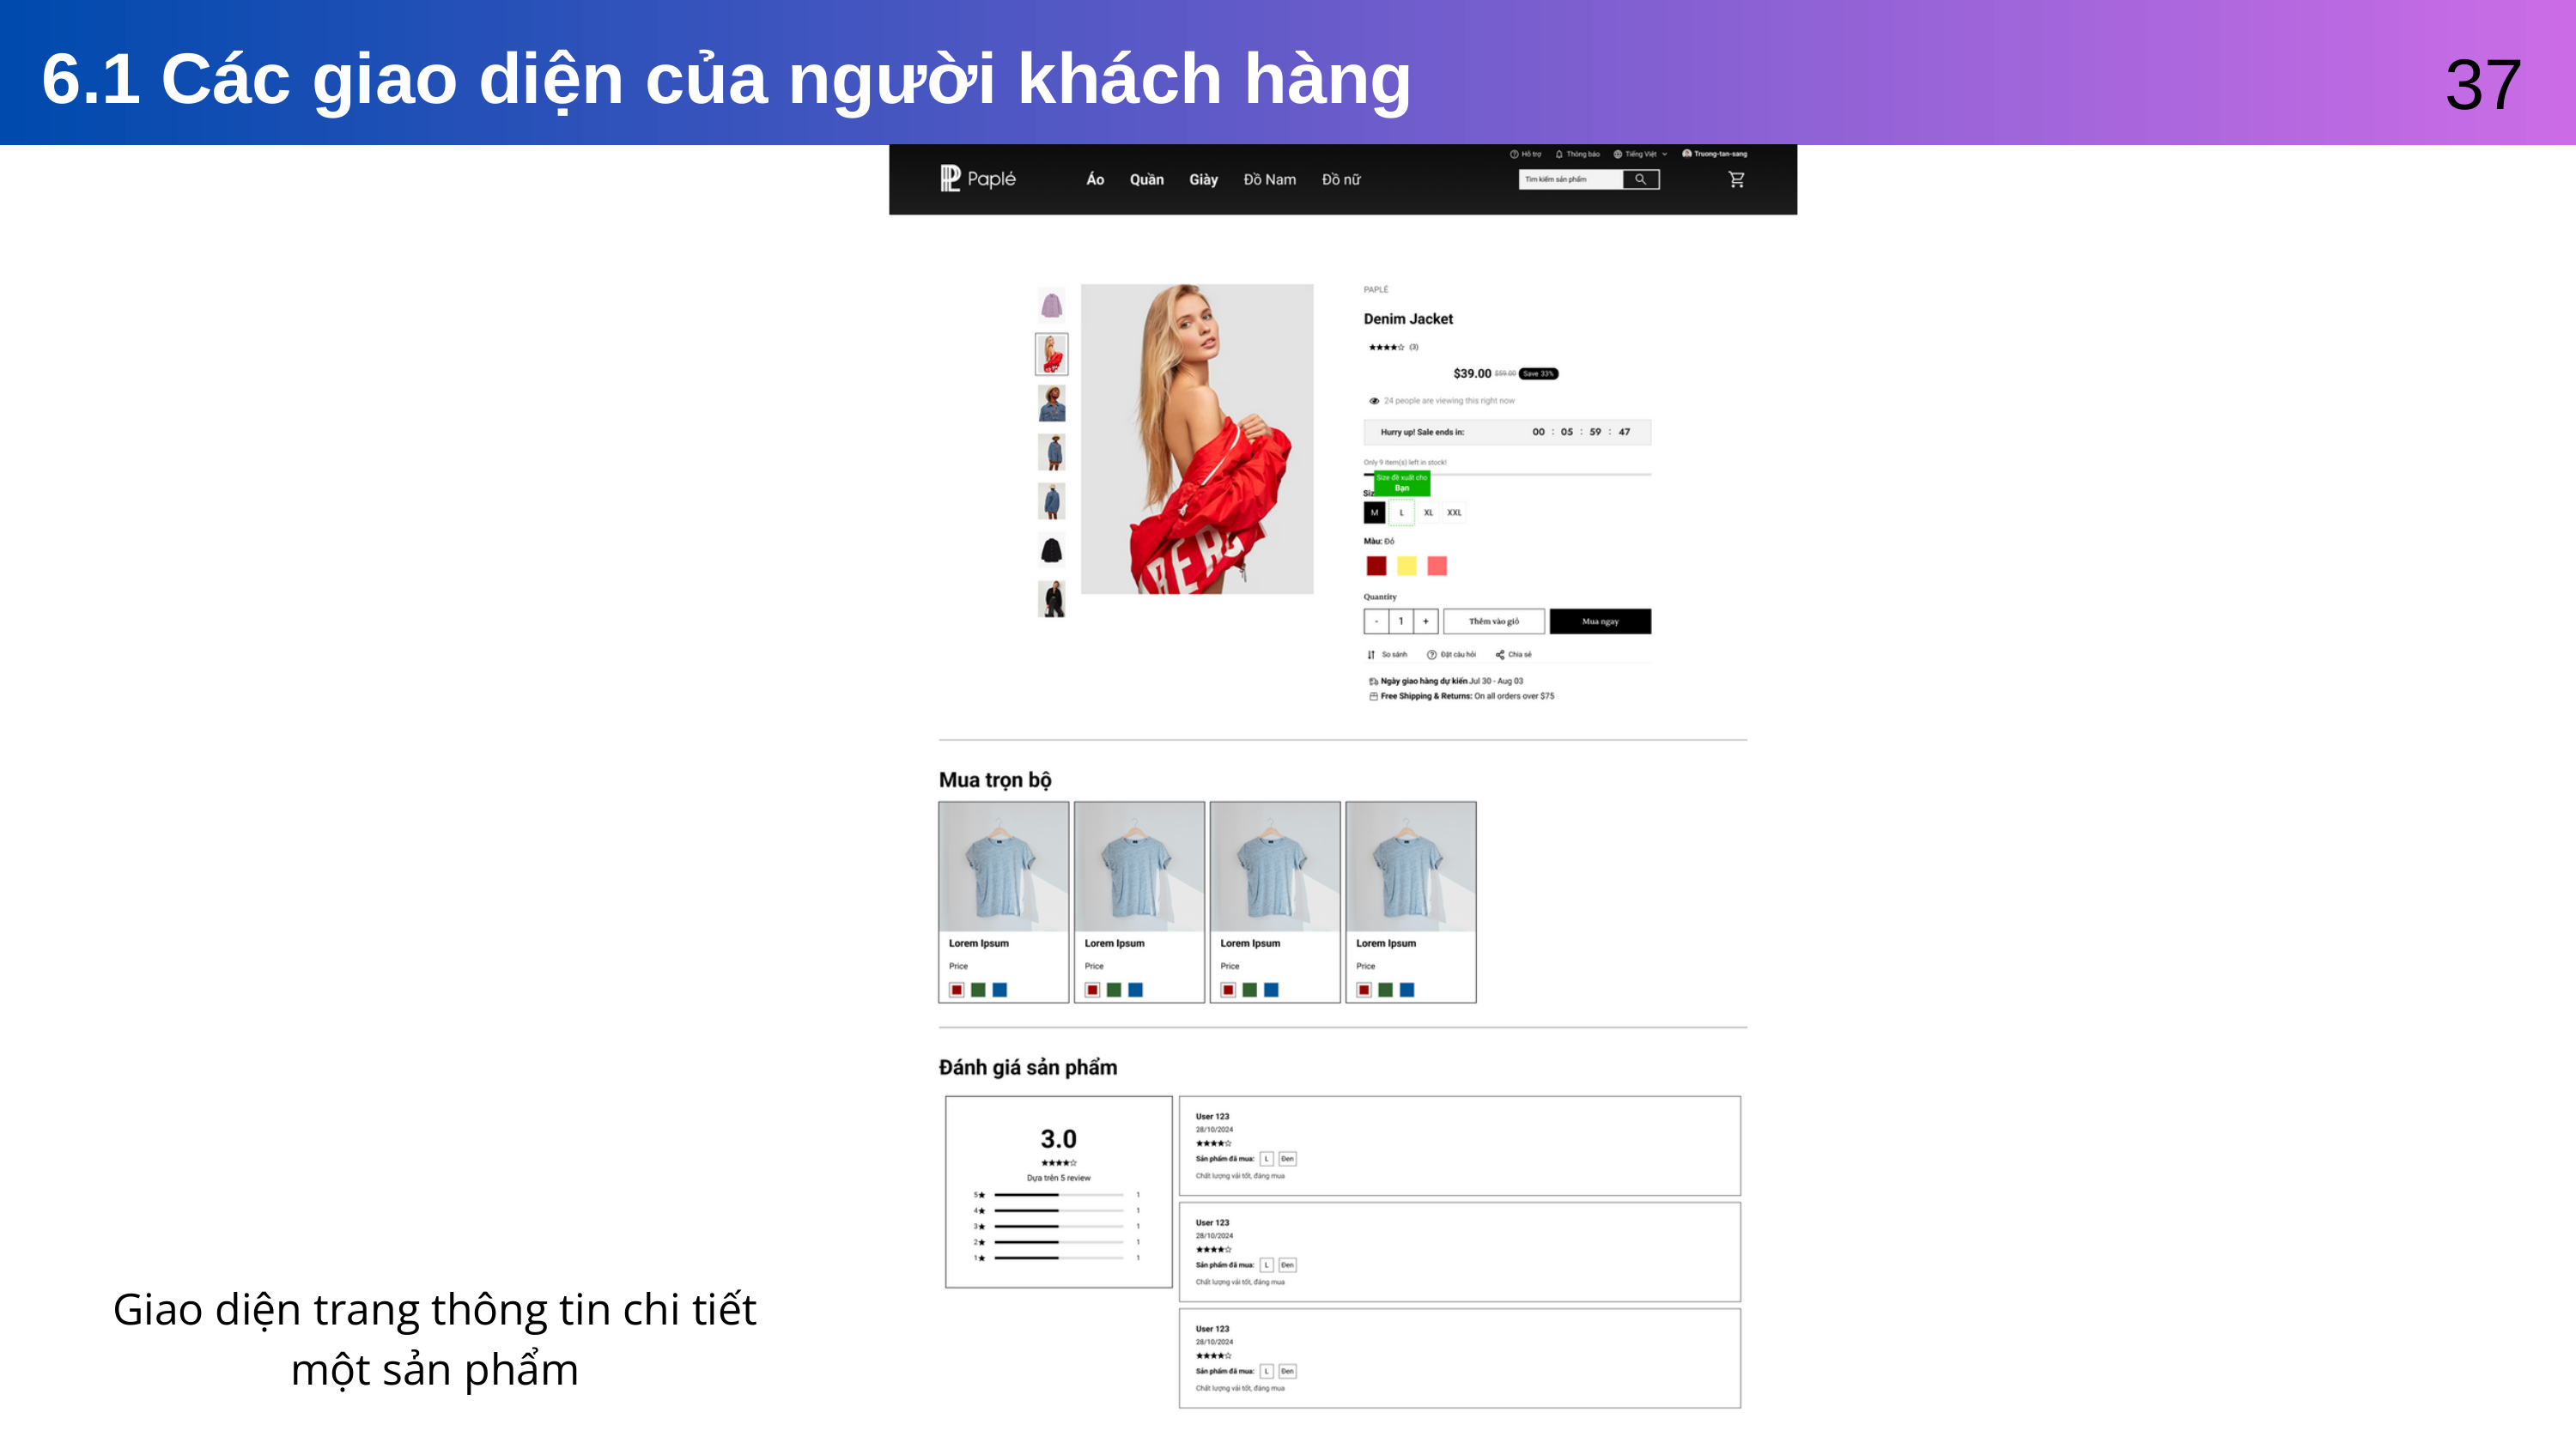

37
6.1 Các giao diện của người khách hàng

Giao diện trang thông tin chi tiết một sản phẩm